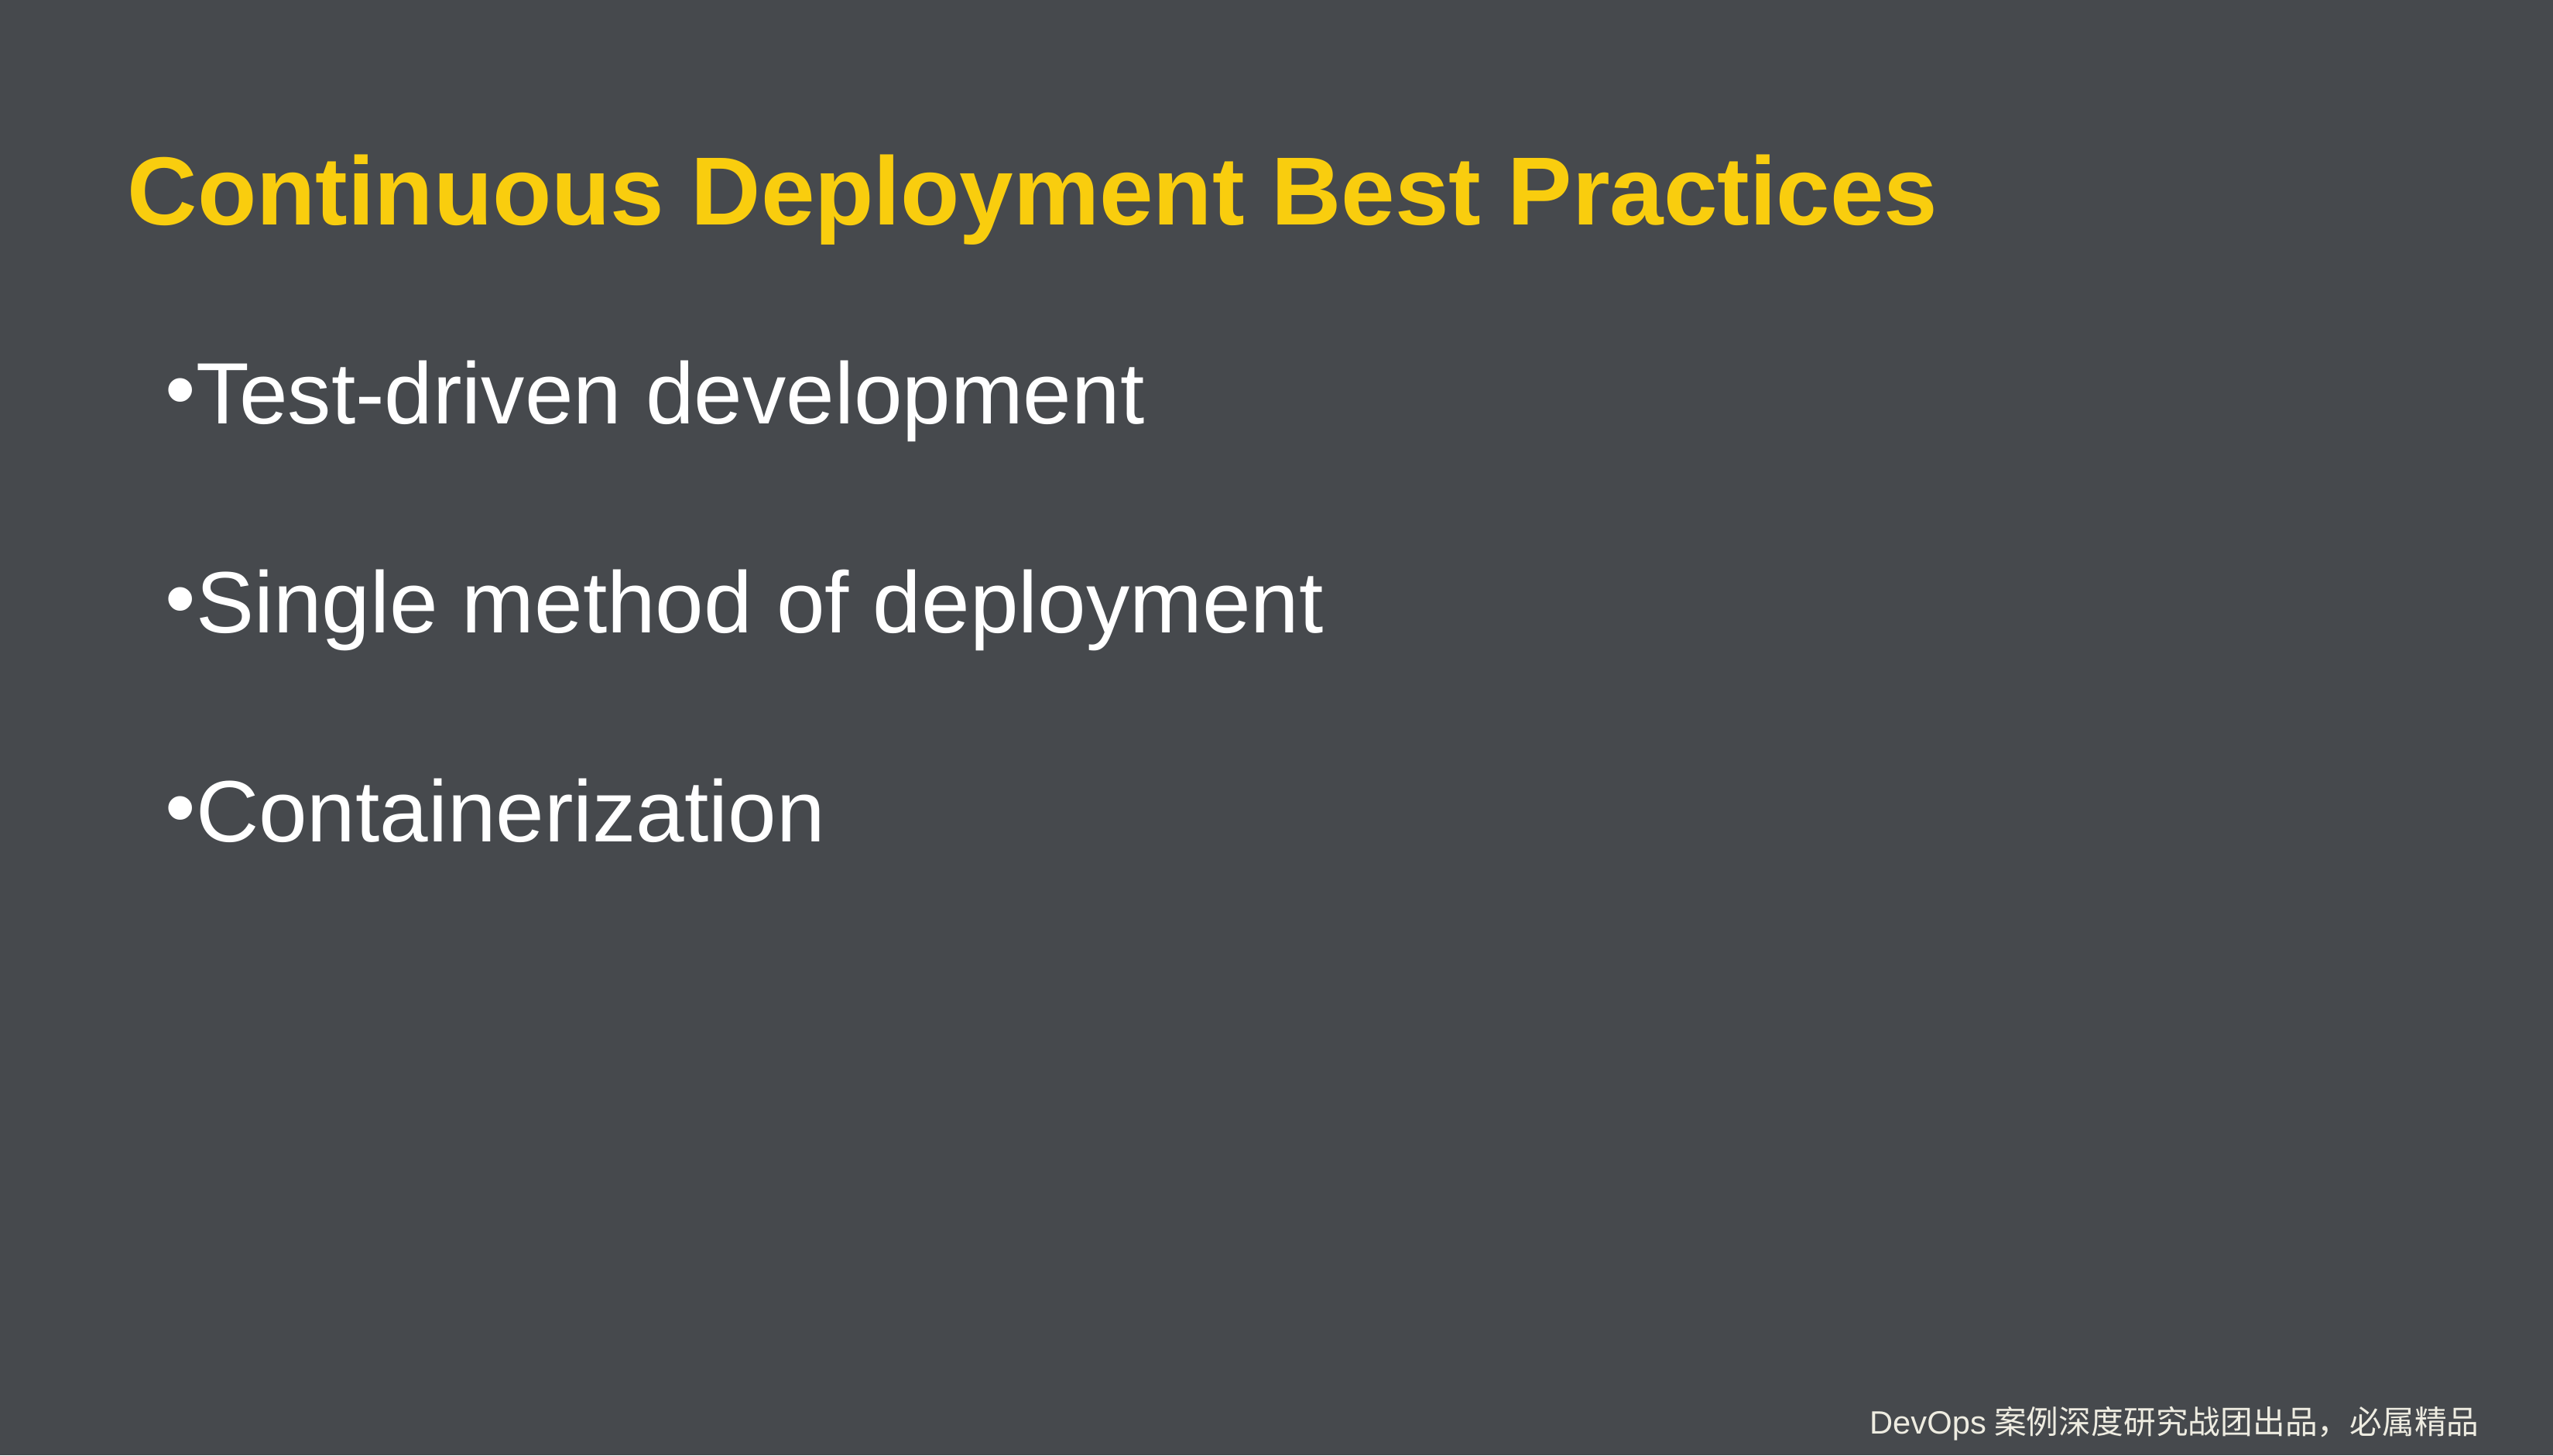

# Continuous Deployment Best Practices
Test-driven development
Single method of deployment
Containerization